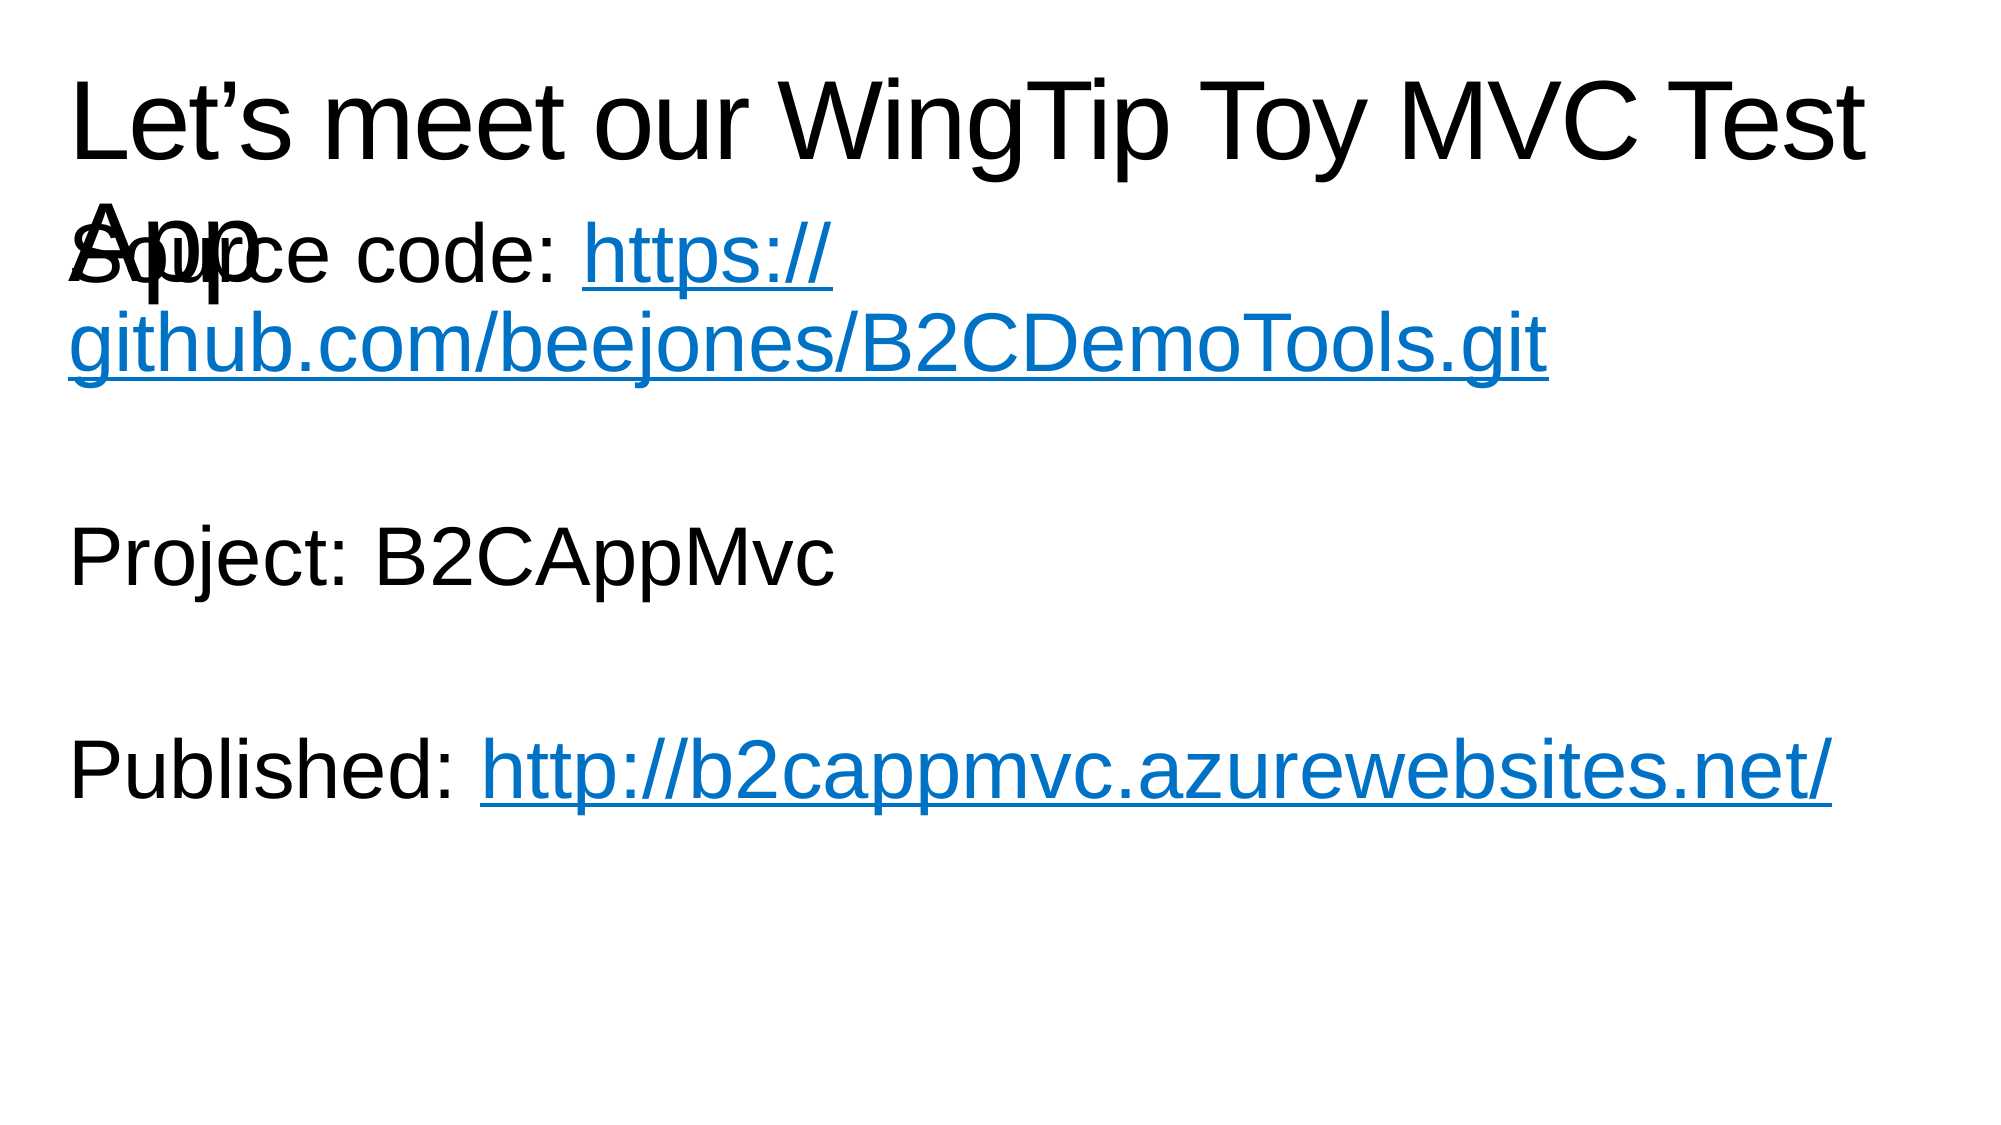

# Let’s meet our WingTip Toy MVC Test App
Source code: https://github.com/beejones/B2CDemoTools.git

Project: B2CAppMvc

Published: http://b2cappmvc.azurewebsites.net/

	This will ensure that even small text shows up in Lync